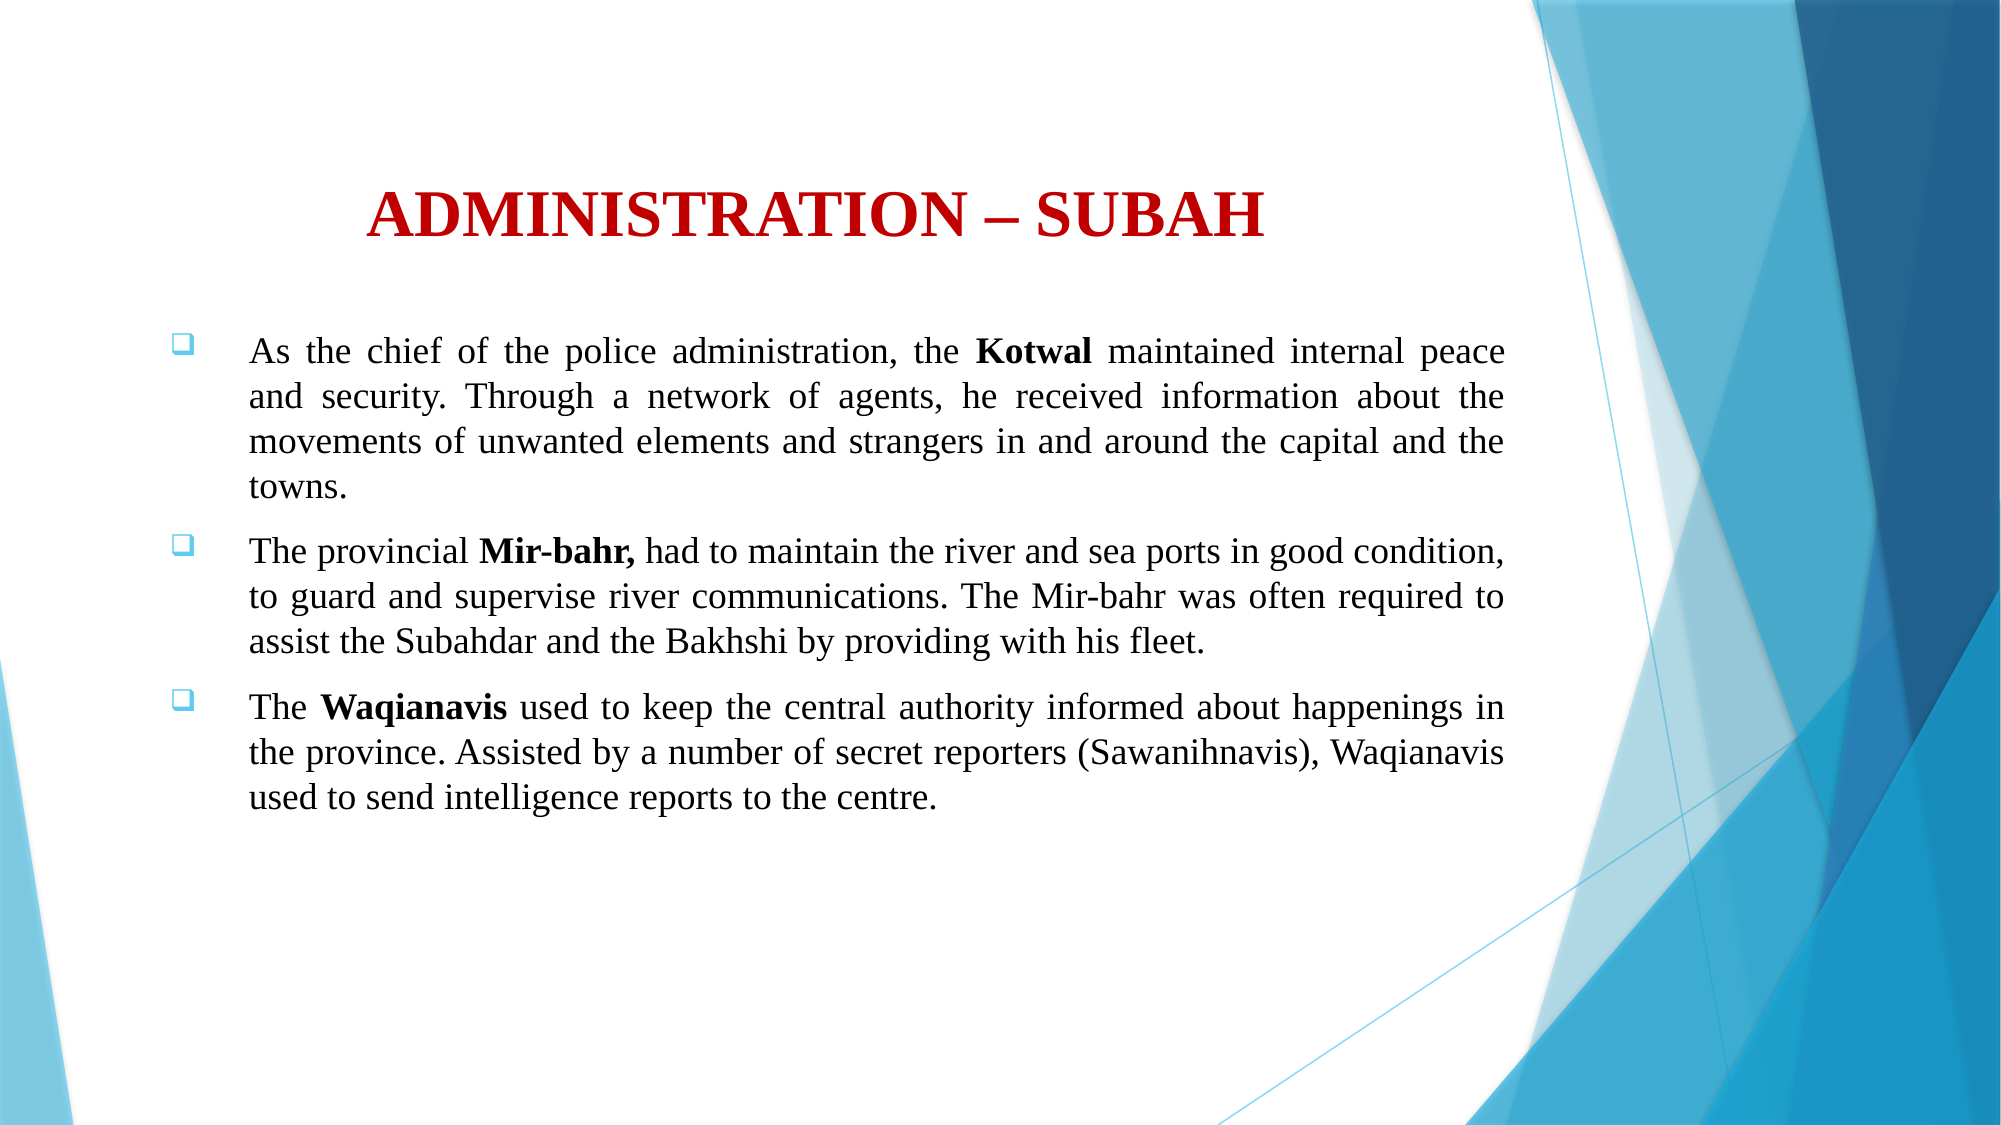

# ADMINISTRATION – SUBAH
As the chief of the police administration, the Kotwal maintained internal peace and security. Through a network of agents, he received information about the movements of unwanted elements and strangers in and around the capital and the towns.
The provincial Mir-bahr, had to maintain the river and sea ports in good condition, to guard and supervise river communications. The Mir-bahr was often required to assist the Subahdar and the Bakhshi by providing with his fleet.
The Waqianavis used to keep the central authority informed about happenings in the province. Assisted by a number of secret reporters (Sawanihnavis), Waqianavis used to send intelligence reports to the centre.